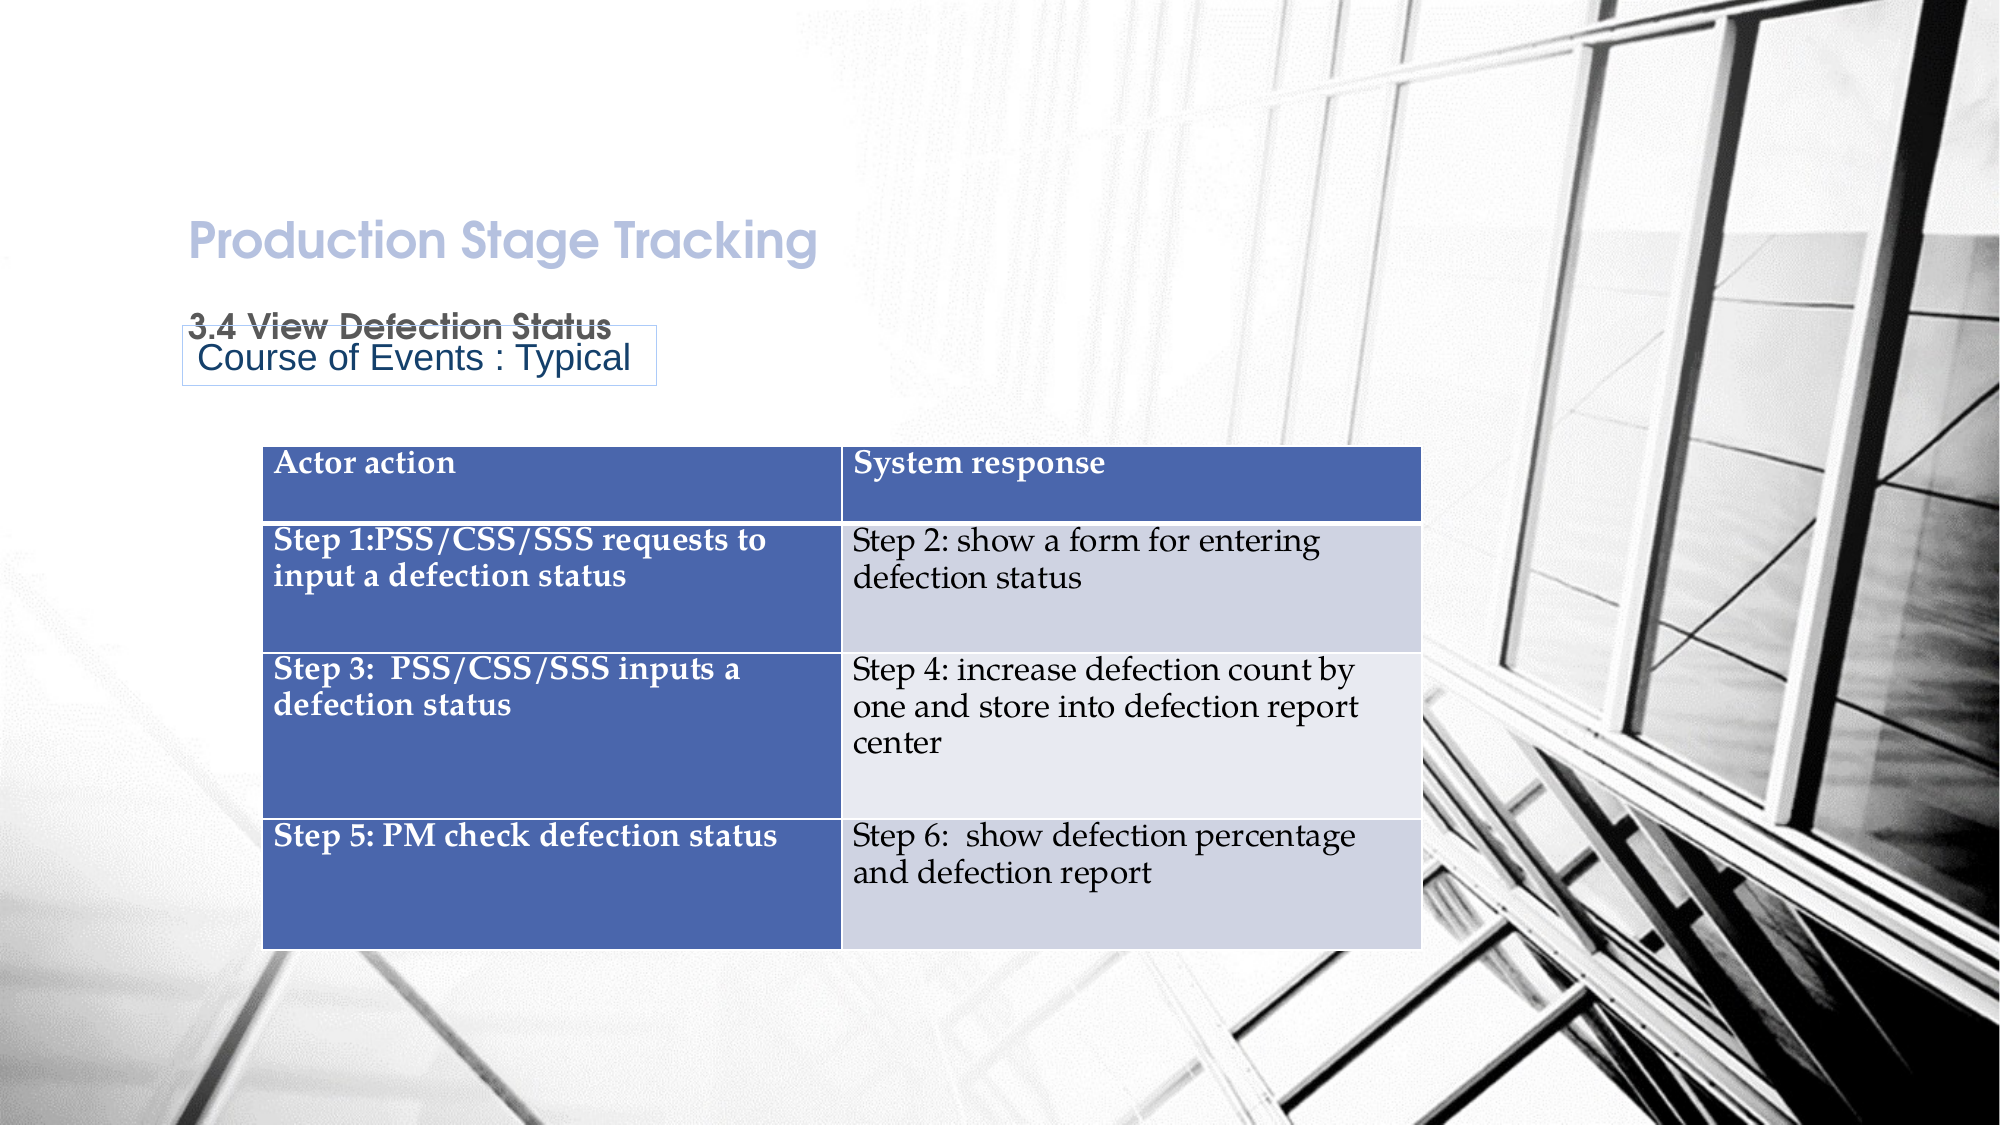

Production Stage Tracking
3.4 View Defection Status

Course of Events : Typical

| Actor action | System response |
| --- | --- |
| Step 1:PSS/CSS/SSS requests to input a defection status | Step 2: show a form for entering defection status |
| Step 3: PSS/CSS/SSS inputs a defection status | Step 4: increase defection count by one and store into defection report center |
| Step 5: PM check defection status | Step 6: show defection percentage and defection report |